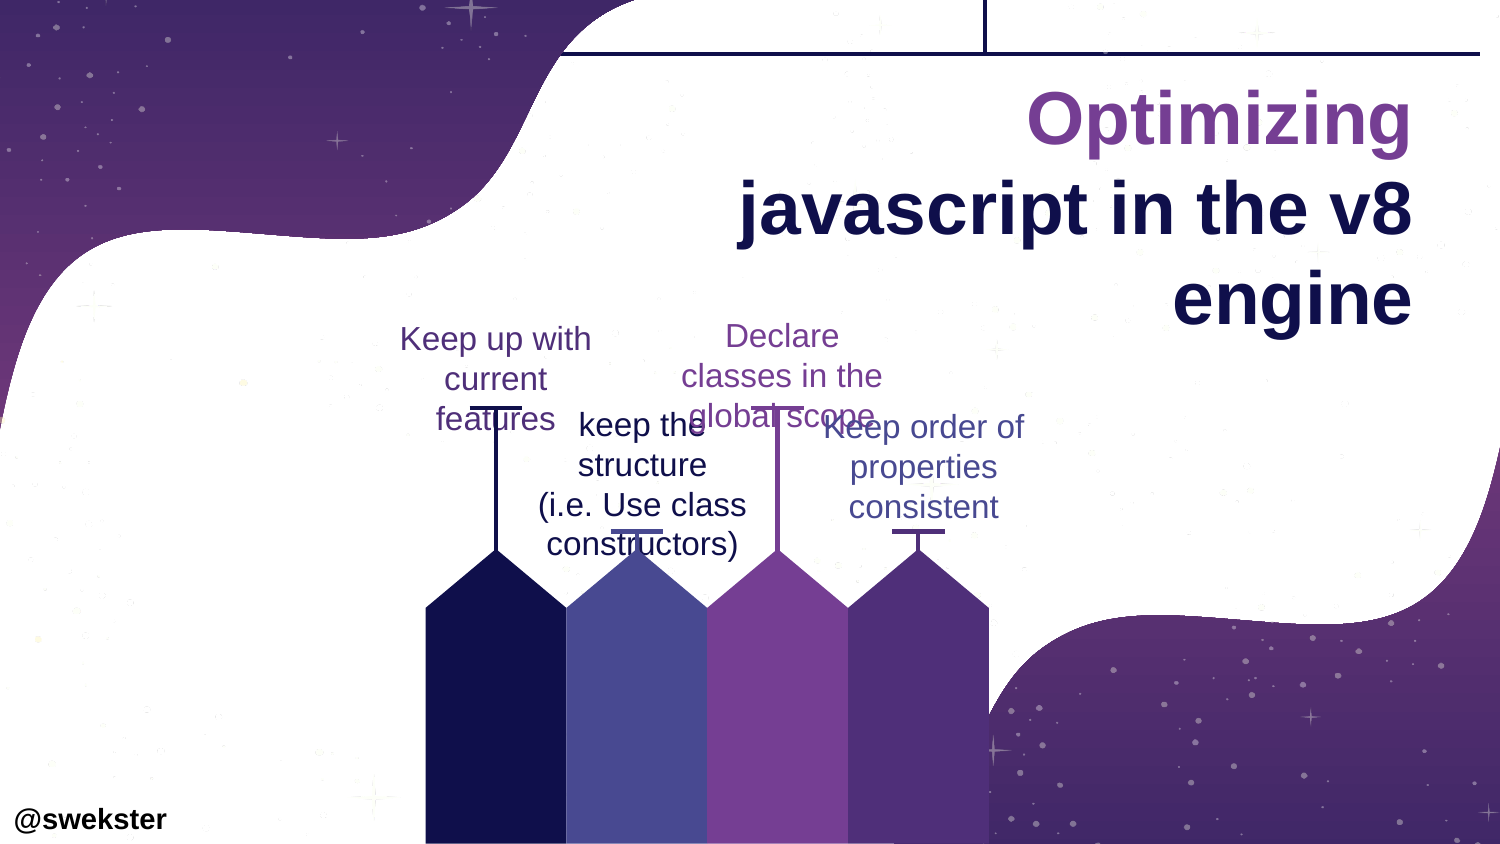

# Optimizing javascript in the v8 engine
Declare classes in the global scope
Keep up with current features
keep the structure
(i.e. Use class constructors)
Keep order of properties consistent

@swekster